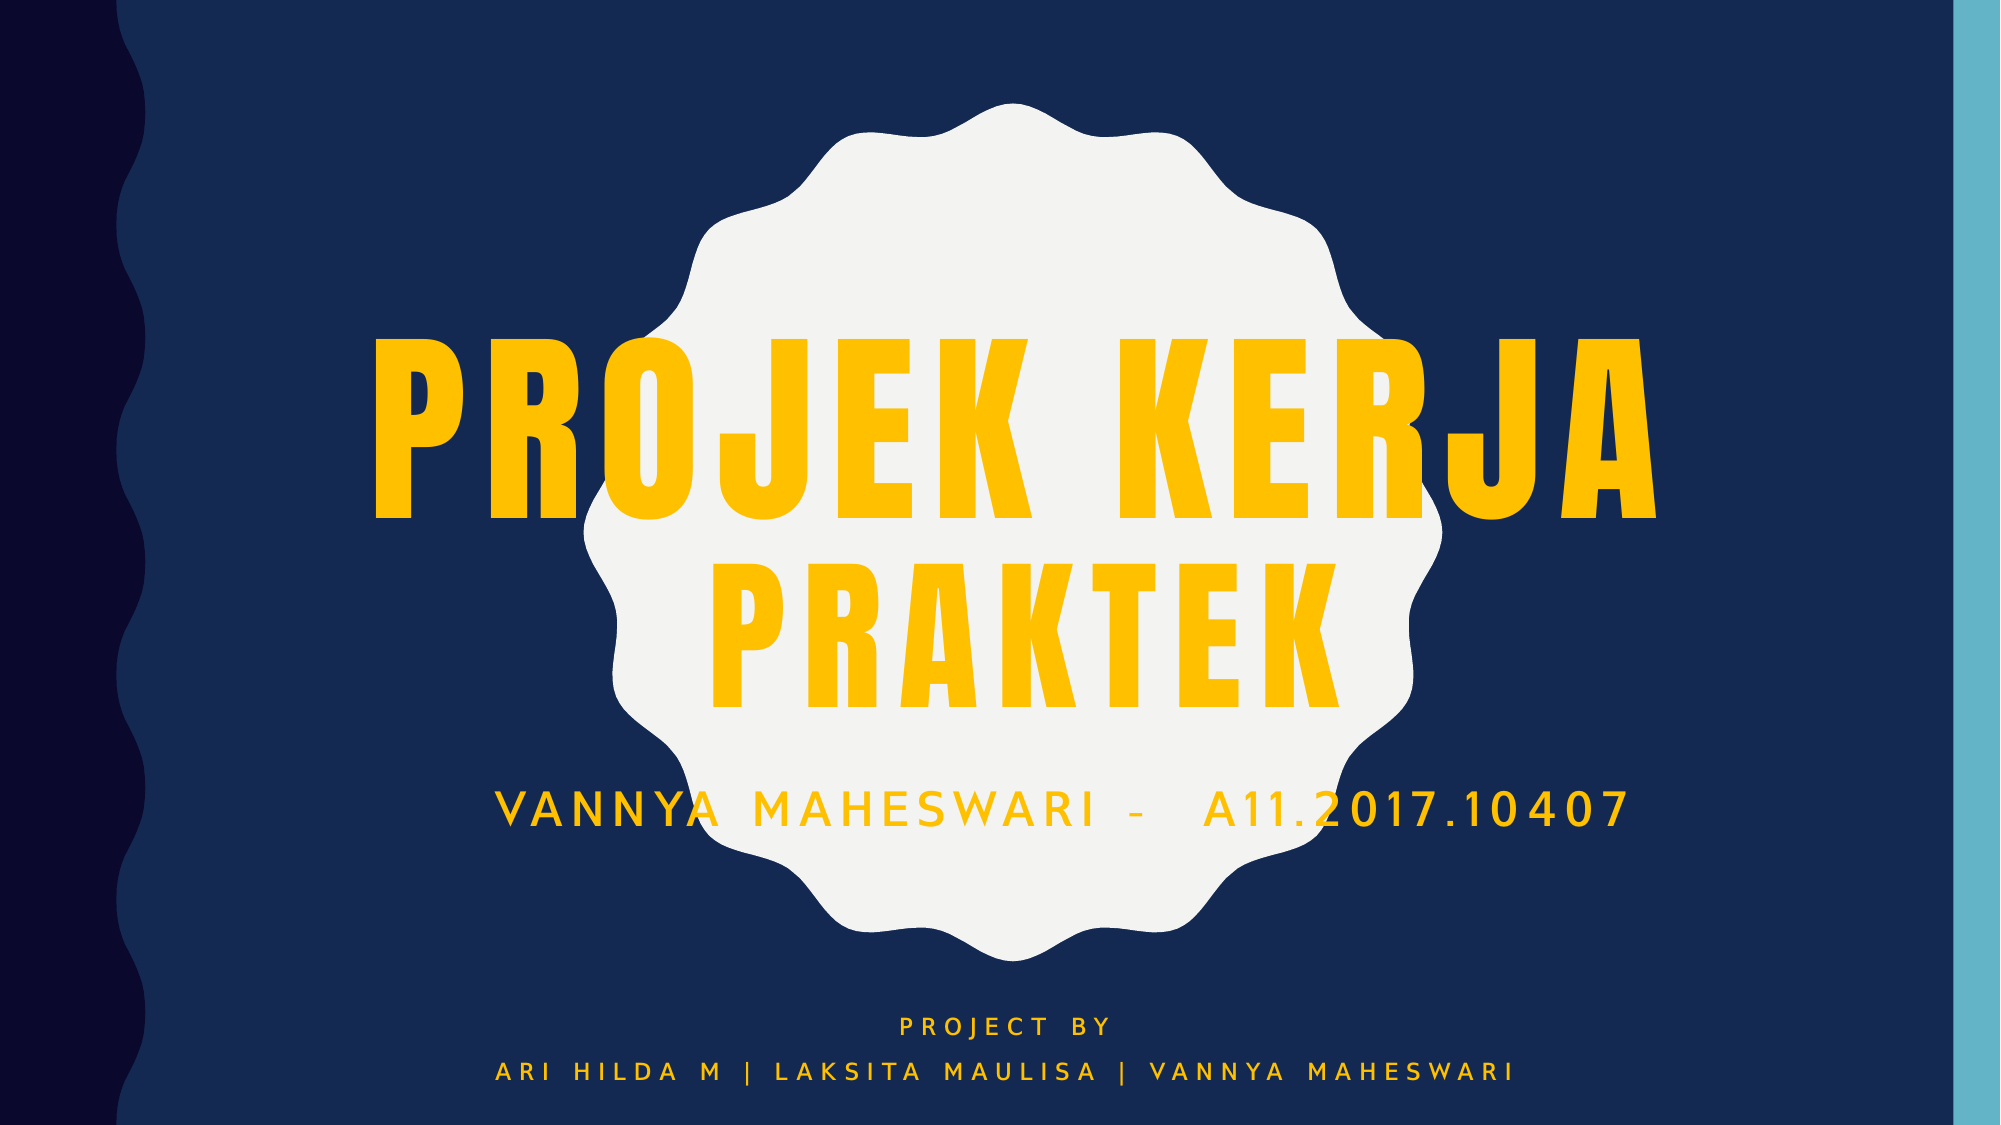

# Projek kerja praktek
Vannya Maheswari -  A11.2017.10407
Project By
Ari hilda M | laksita maulisa | vannya maheswari